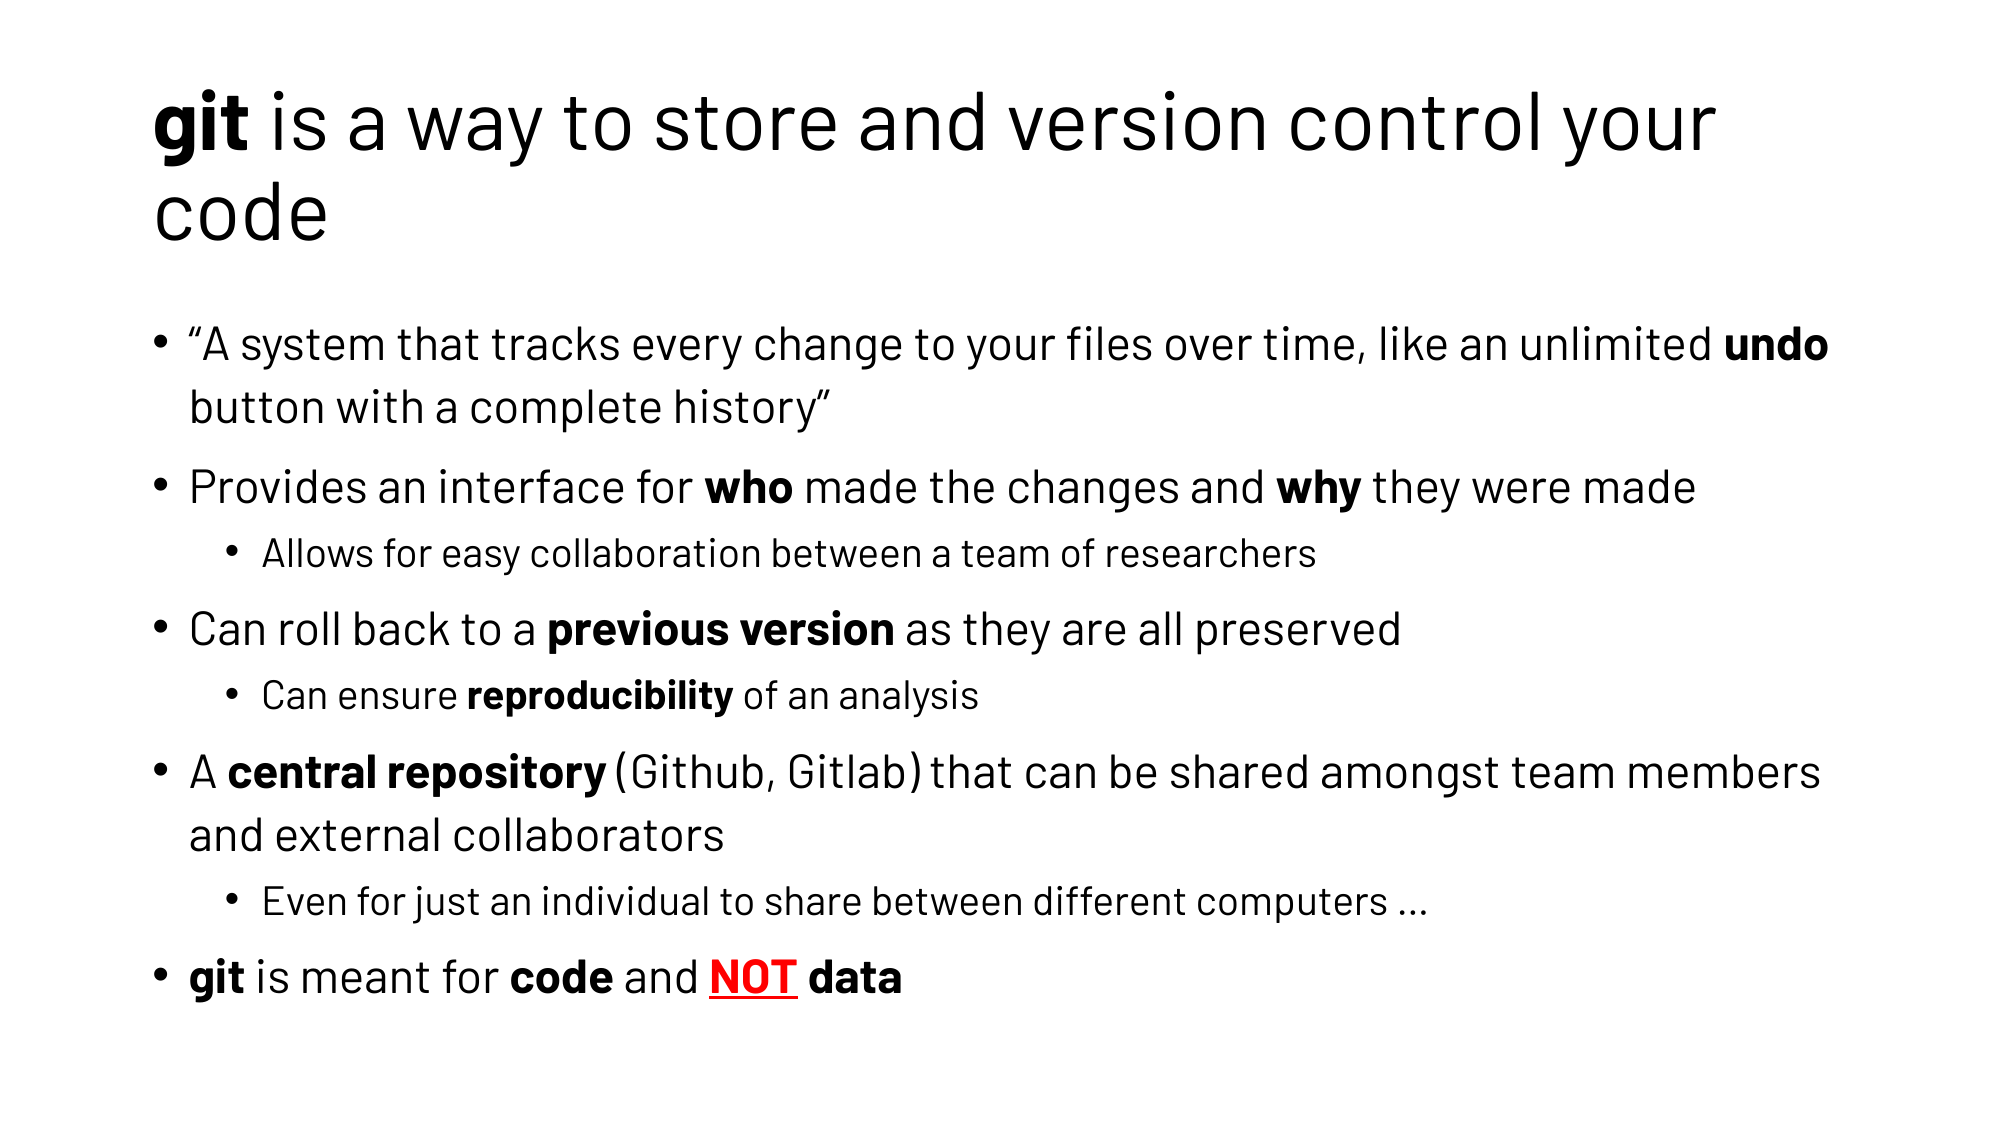

# git is a way to store and version control your code
“A system that tracks every change to your files over time, like an unlimited undo button with a complete history”
Provides an interface for who made the changes and why they were made
Allows for easy collaboration between a team of researchers
Can roll back to a previous version as they are all preserved
Can ensure reproducibility of an analysis
A central repository (Github, Gitlab) that can be shared amongst team members and external collaborators
Even for just an individual to share between different computers …
git is meant for code and NOT data